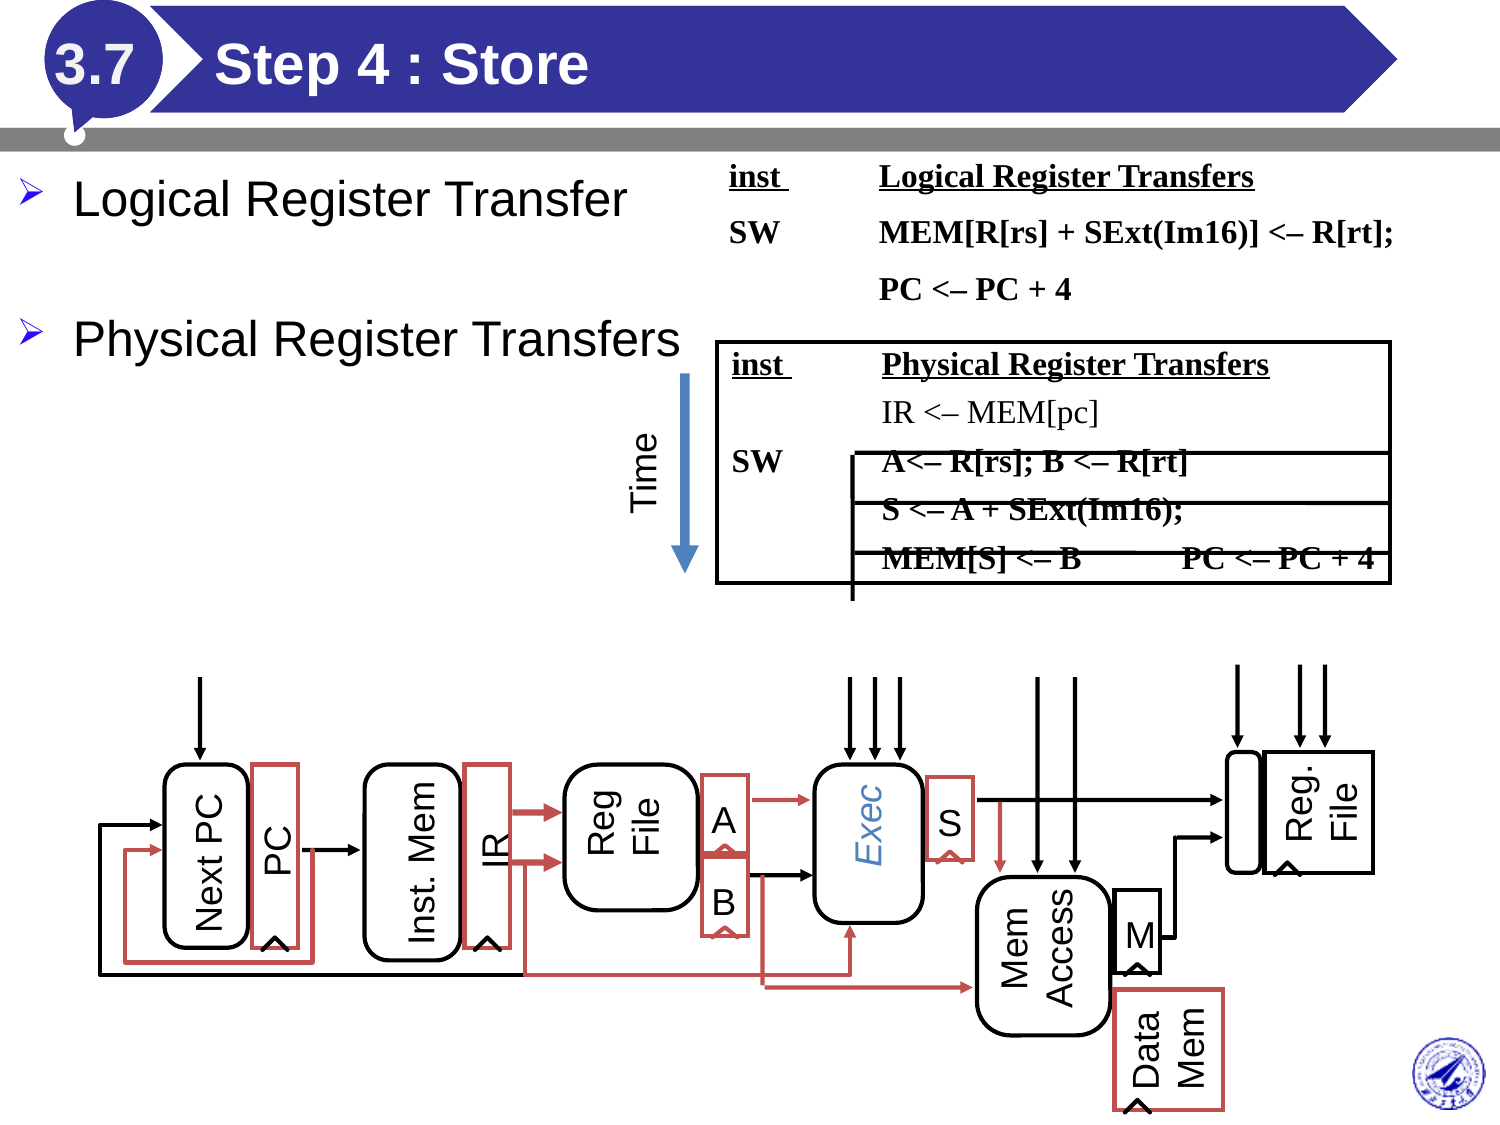

# Step 4 : Store
3.7
inst 	Logical Register Transfers
SW	MEM[R[rs] + SExt(Im16)] <– R[rt];
	PC <– PC + 4
Logical Register Transfer

Physical Register Transfers
inst 	Physical Register Transfers
	IR <– MEM[pc]
SW	A<– R[rs]; B <– R[rt]
	S <– A + SExt(Im16);
	MEM[S] <– B	PC <– PC + 4

Time

Reg.
File

Reg
File

A

S

Exec

PC
IR

Next PC
Inst. Mem

B

M

Mem
Access

Data
Mem